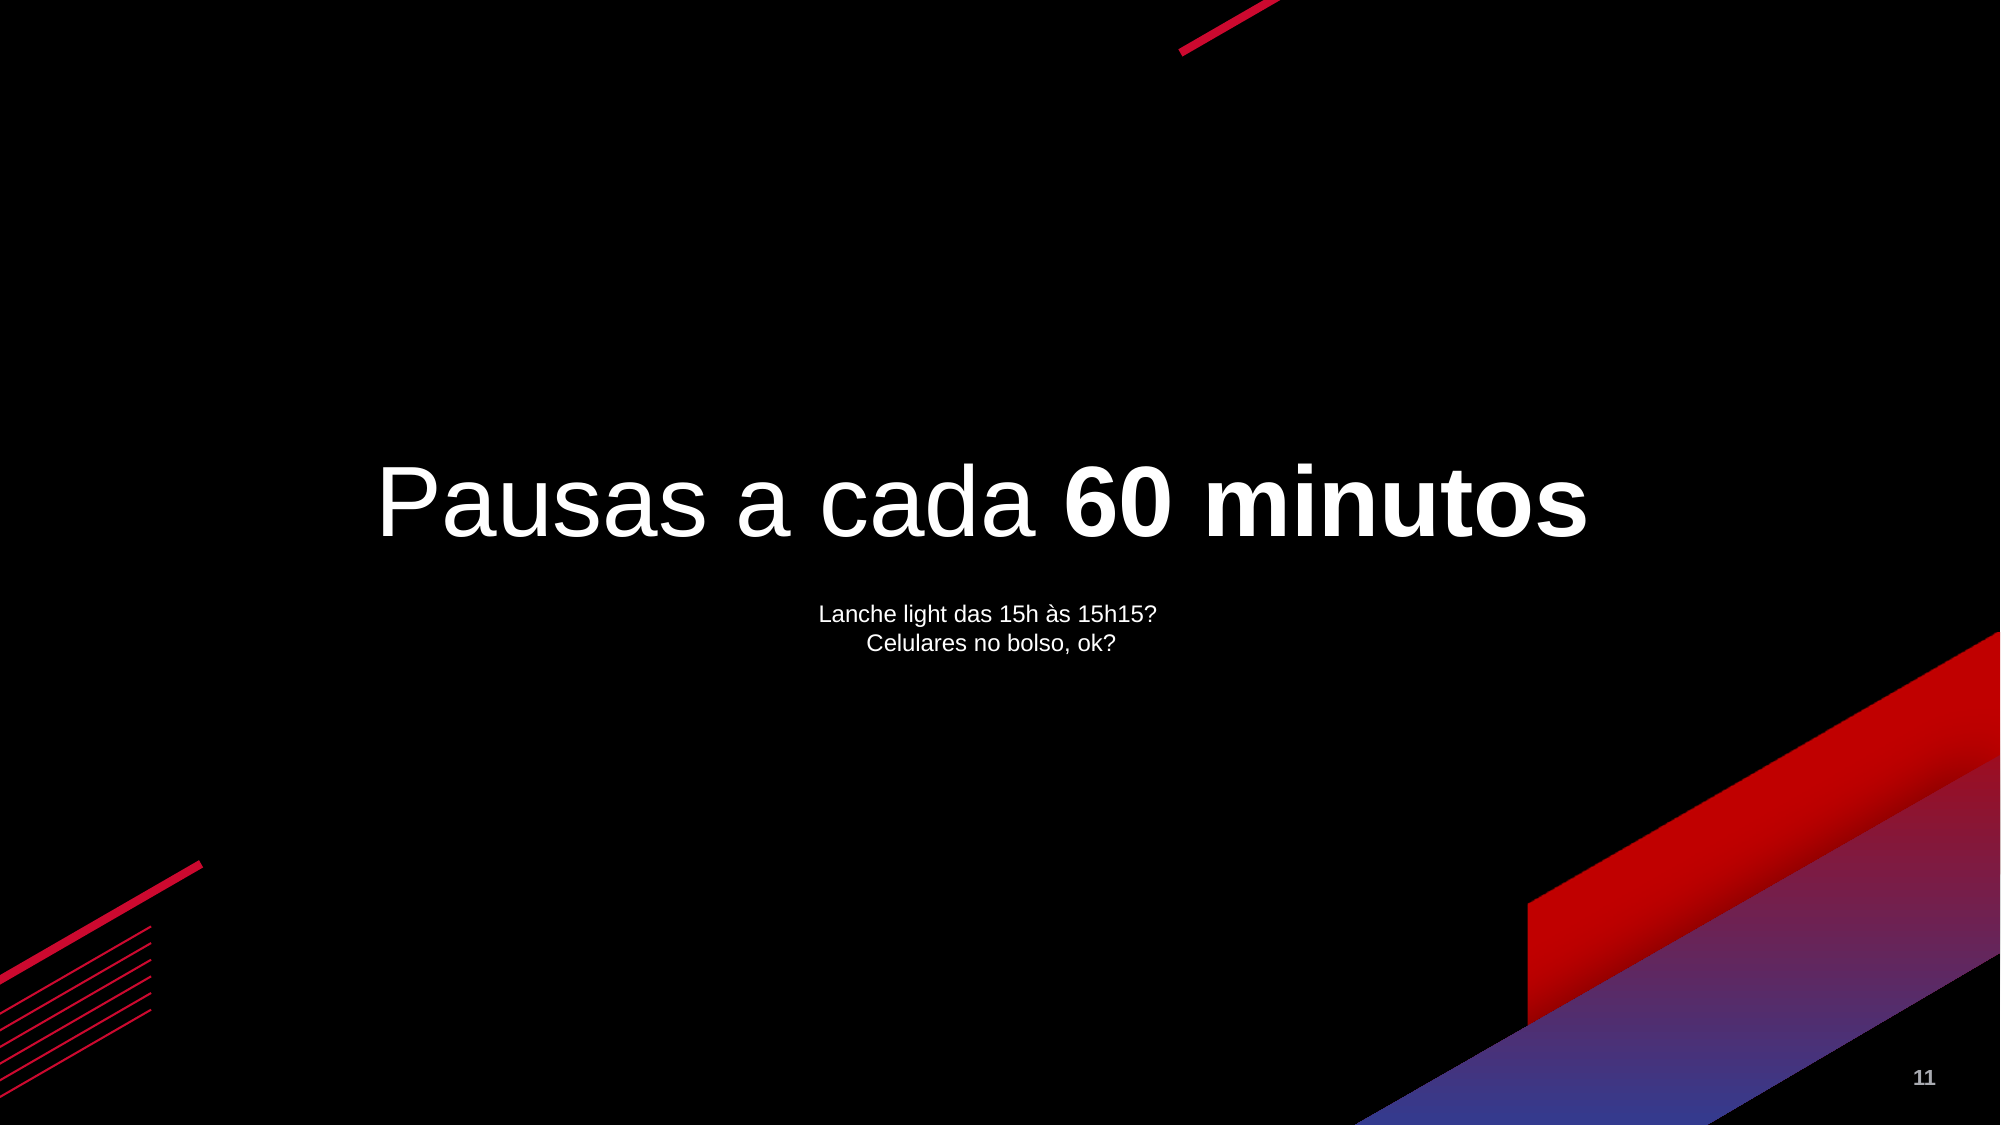

# Pausas a cada 60 minutos
Lanche light das 15h às 15h15?
Celulares no bolso, ok?
11